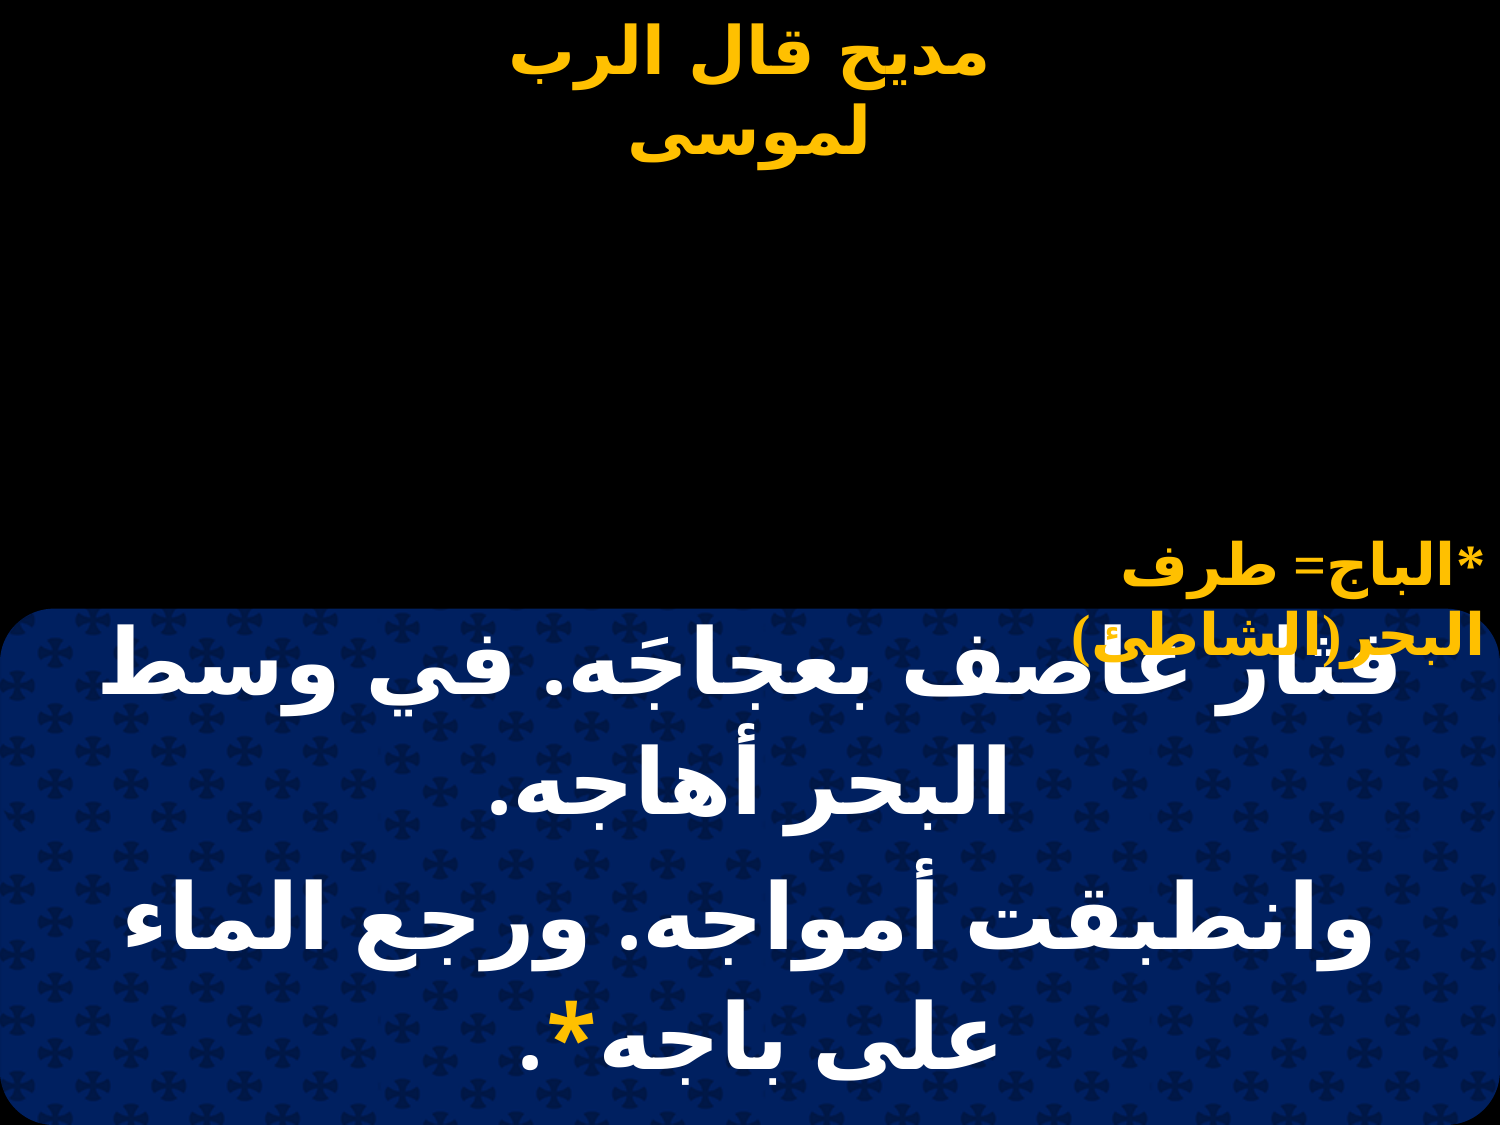

#
*الباج= طرف البحر(الشاطئ)
| فثار عاصف بعجاجَه. في وسط البحر أهاجه. |
| --- |
| وانطبقت أمواجه. ورجع الماء على باجه\*. |
|  |
| غطس فرعون وغاص. و عساكره الكل معاه. |
| وصاروا الجميع كالرصاص. ورسخوا في قاع المياه. |